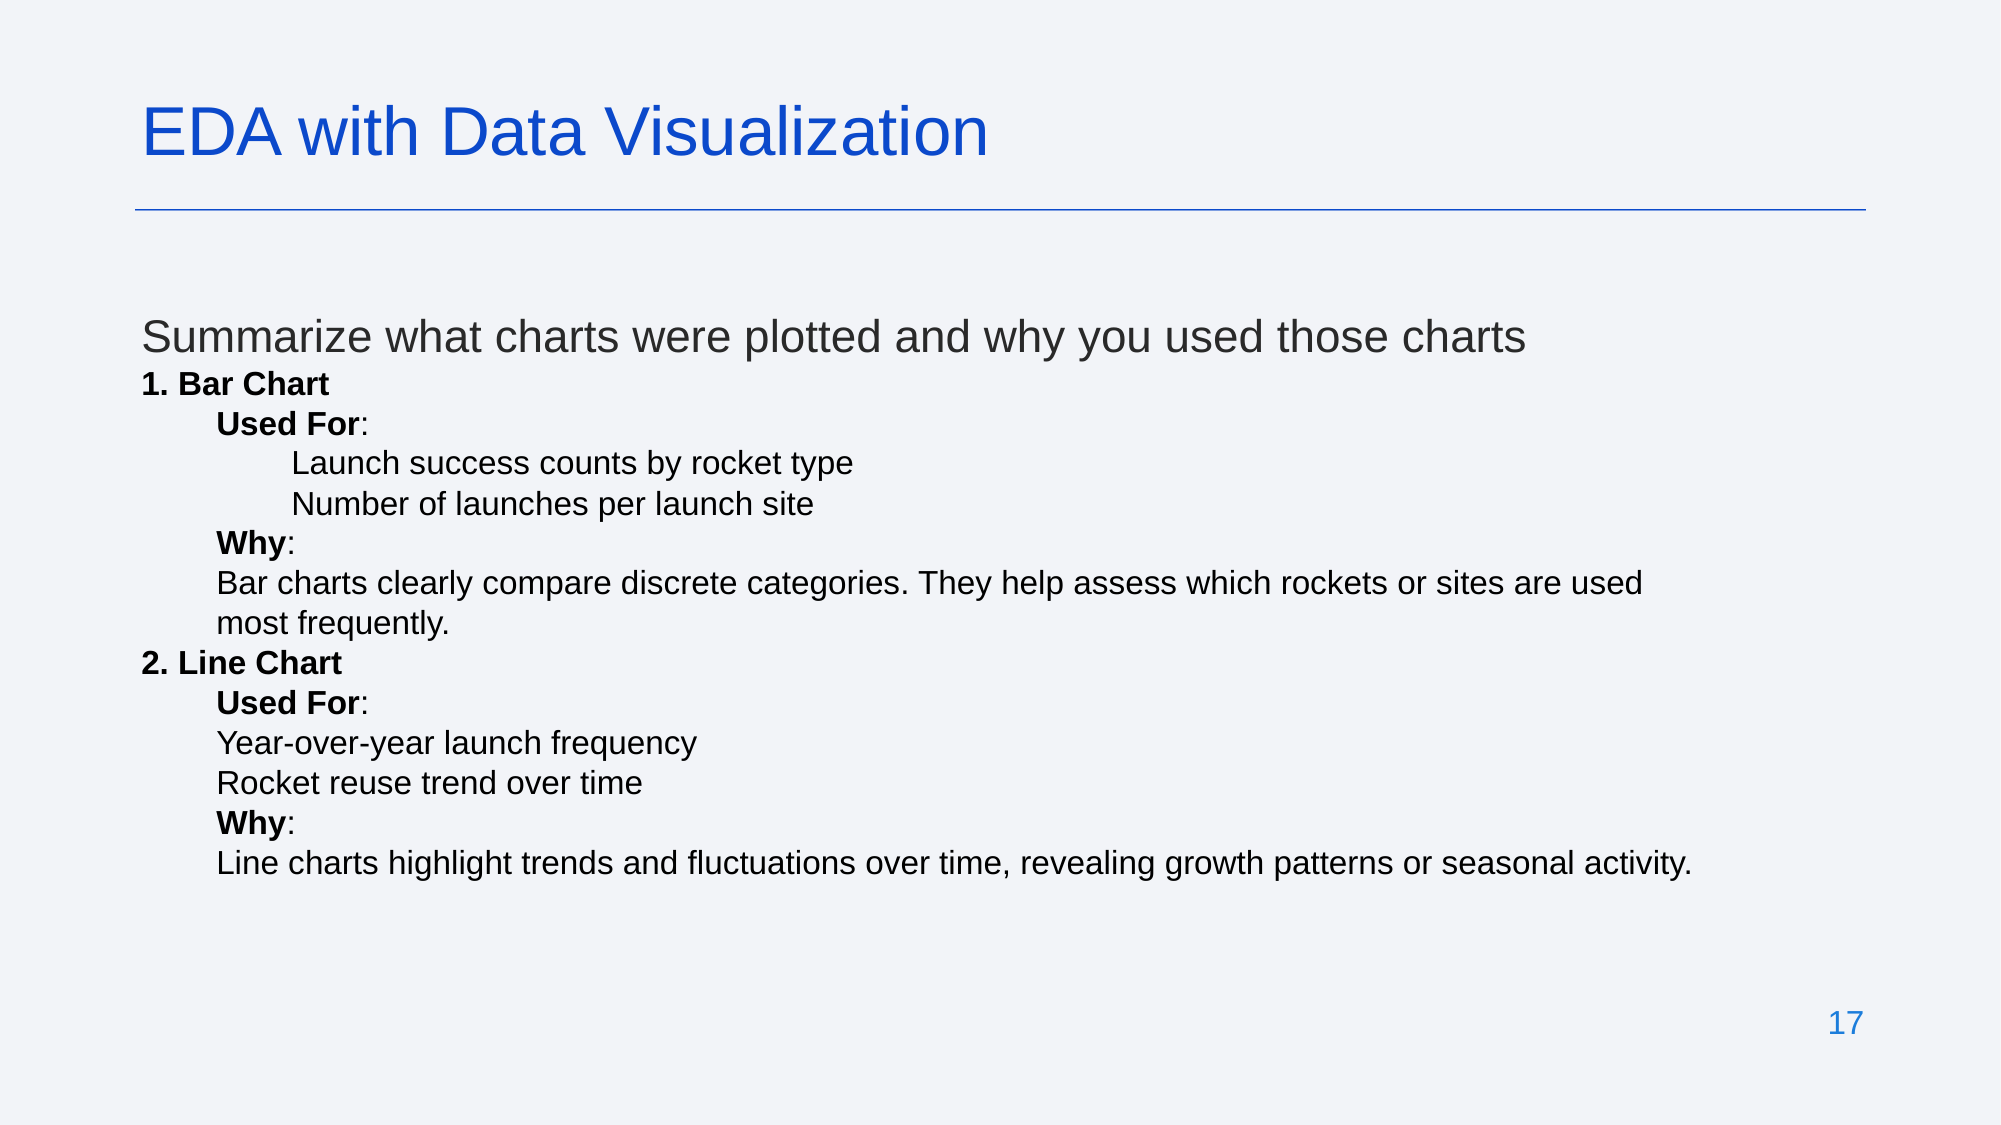

EDA with Data Visualization
Summarize what charts were plotted and why you used those charts
1. Bar Chart
Used For:
Launch success counts by rocket type
Number of launches per launch site
Why:
Bar charts clearly compare discrete categories. They help assess which rockets or sites are used most frequently.
2. Line Chart
Used For:
Year-over-year launch frequency
Rocket reuse trend over time
Why:
Line charts highlight trends and fluctuations over time, revealing growth patterns or seasonal activity.

17